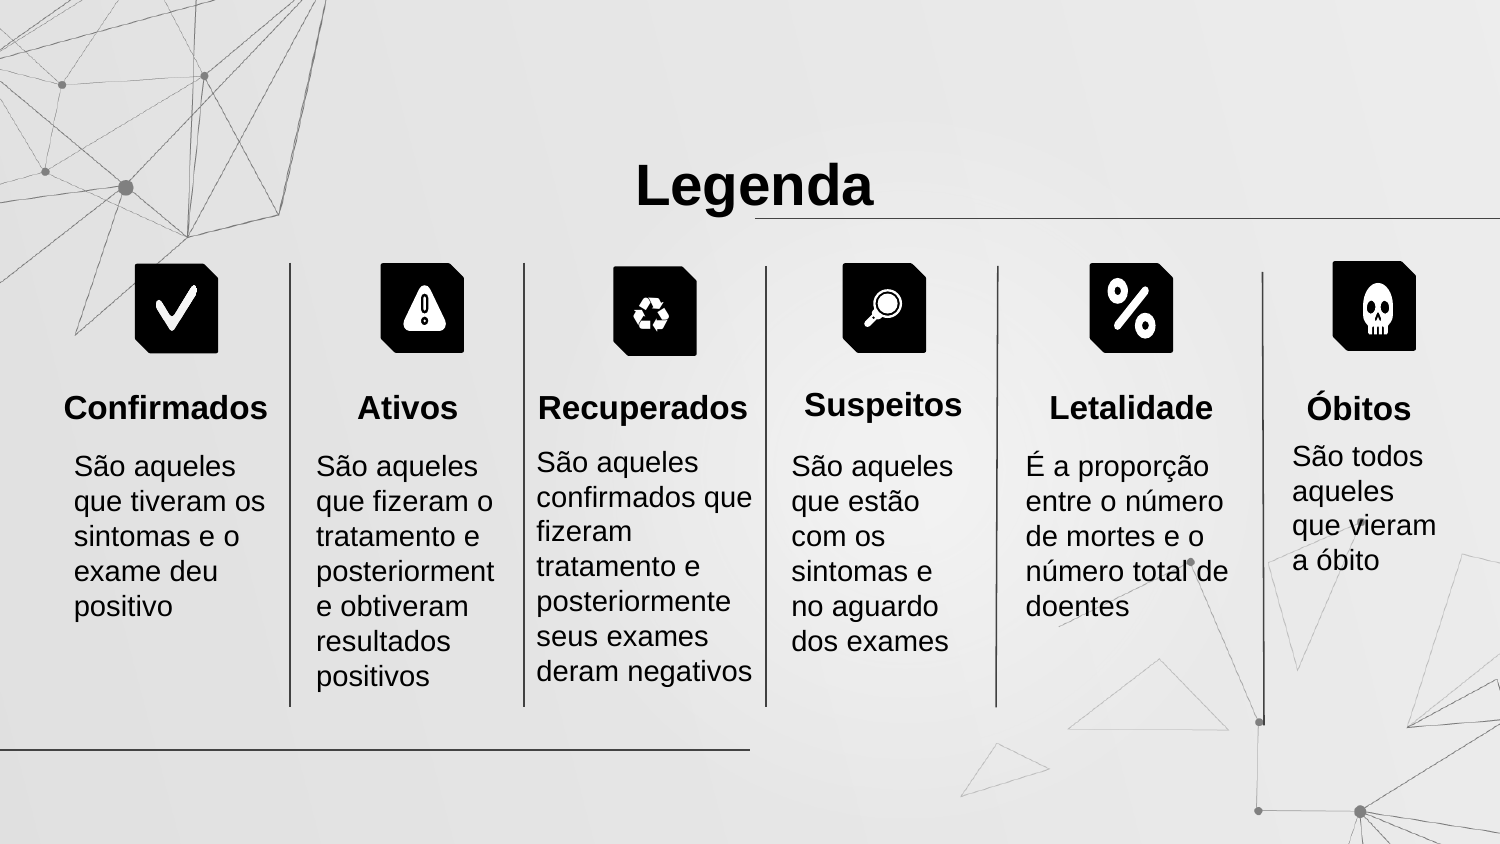

# Legenda

♻

Confirmados
Suspeitos
Ativos
Recuperados
Letalidade
Óbitos
São todos aqueles que vieram a óbito

São aqueles confirmados que fizeram tratamento e posteriormente seus exames deram negativos
São aqueles que fizeram o tratamento e posteriormente obtiveram resultados positivos
São aqueles que estão com os sintomas e no aguardo dos exames
É a proporção entre o número de mortes e o número total de doentes
São aqueles que tiveram os sintomas e o exame deu positivo